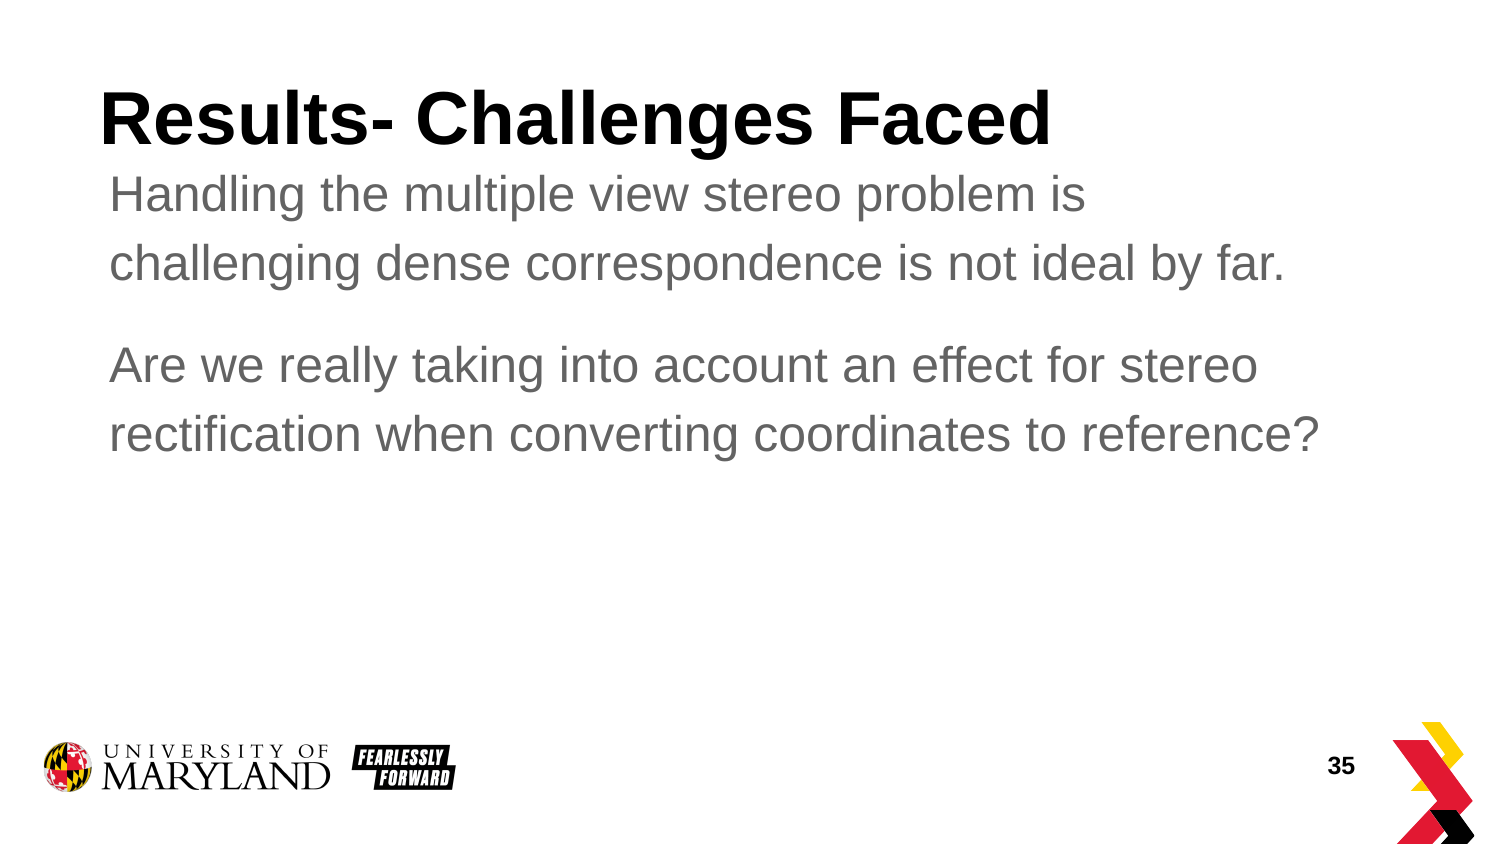

# Results- Challenges Faced
Handling the multiple view stereo problem is challenging dense correspondence is not ideal by far.
Are we really taking into account an effect for stereo rectification when converting coordinates to reference?

35